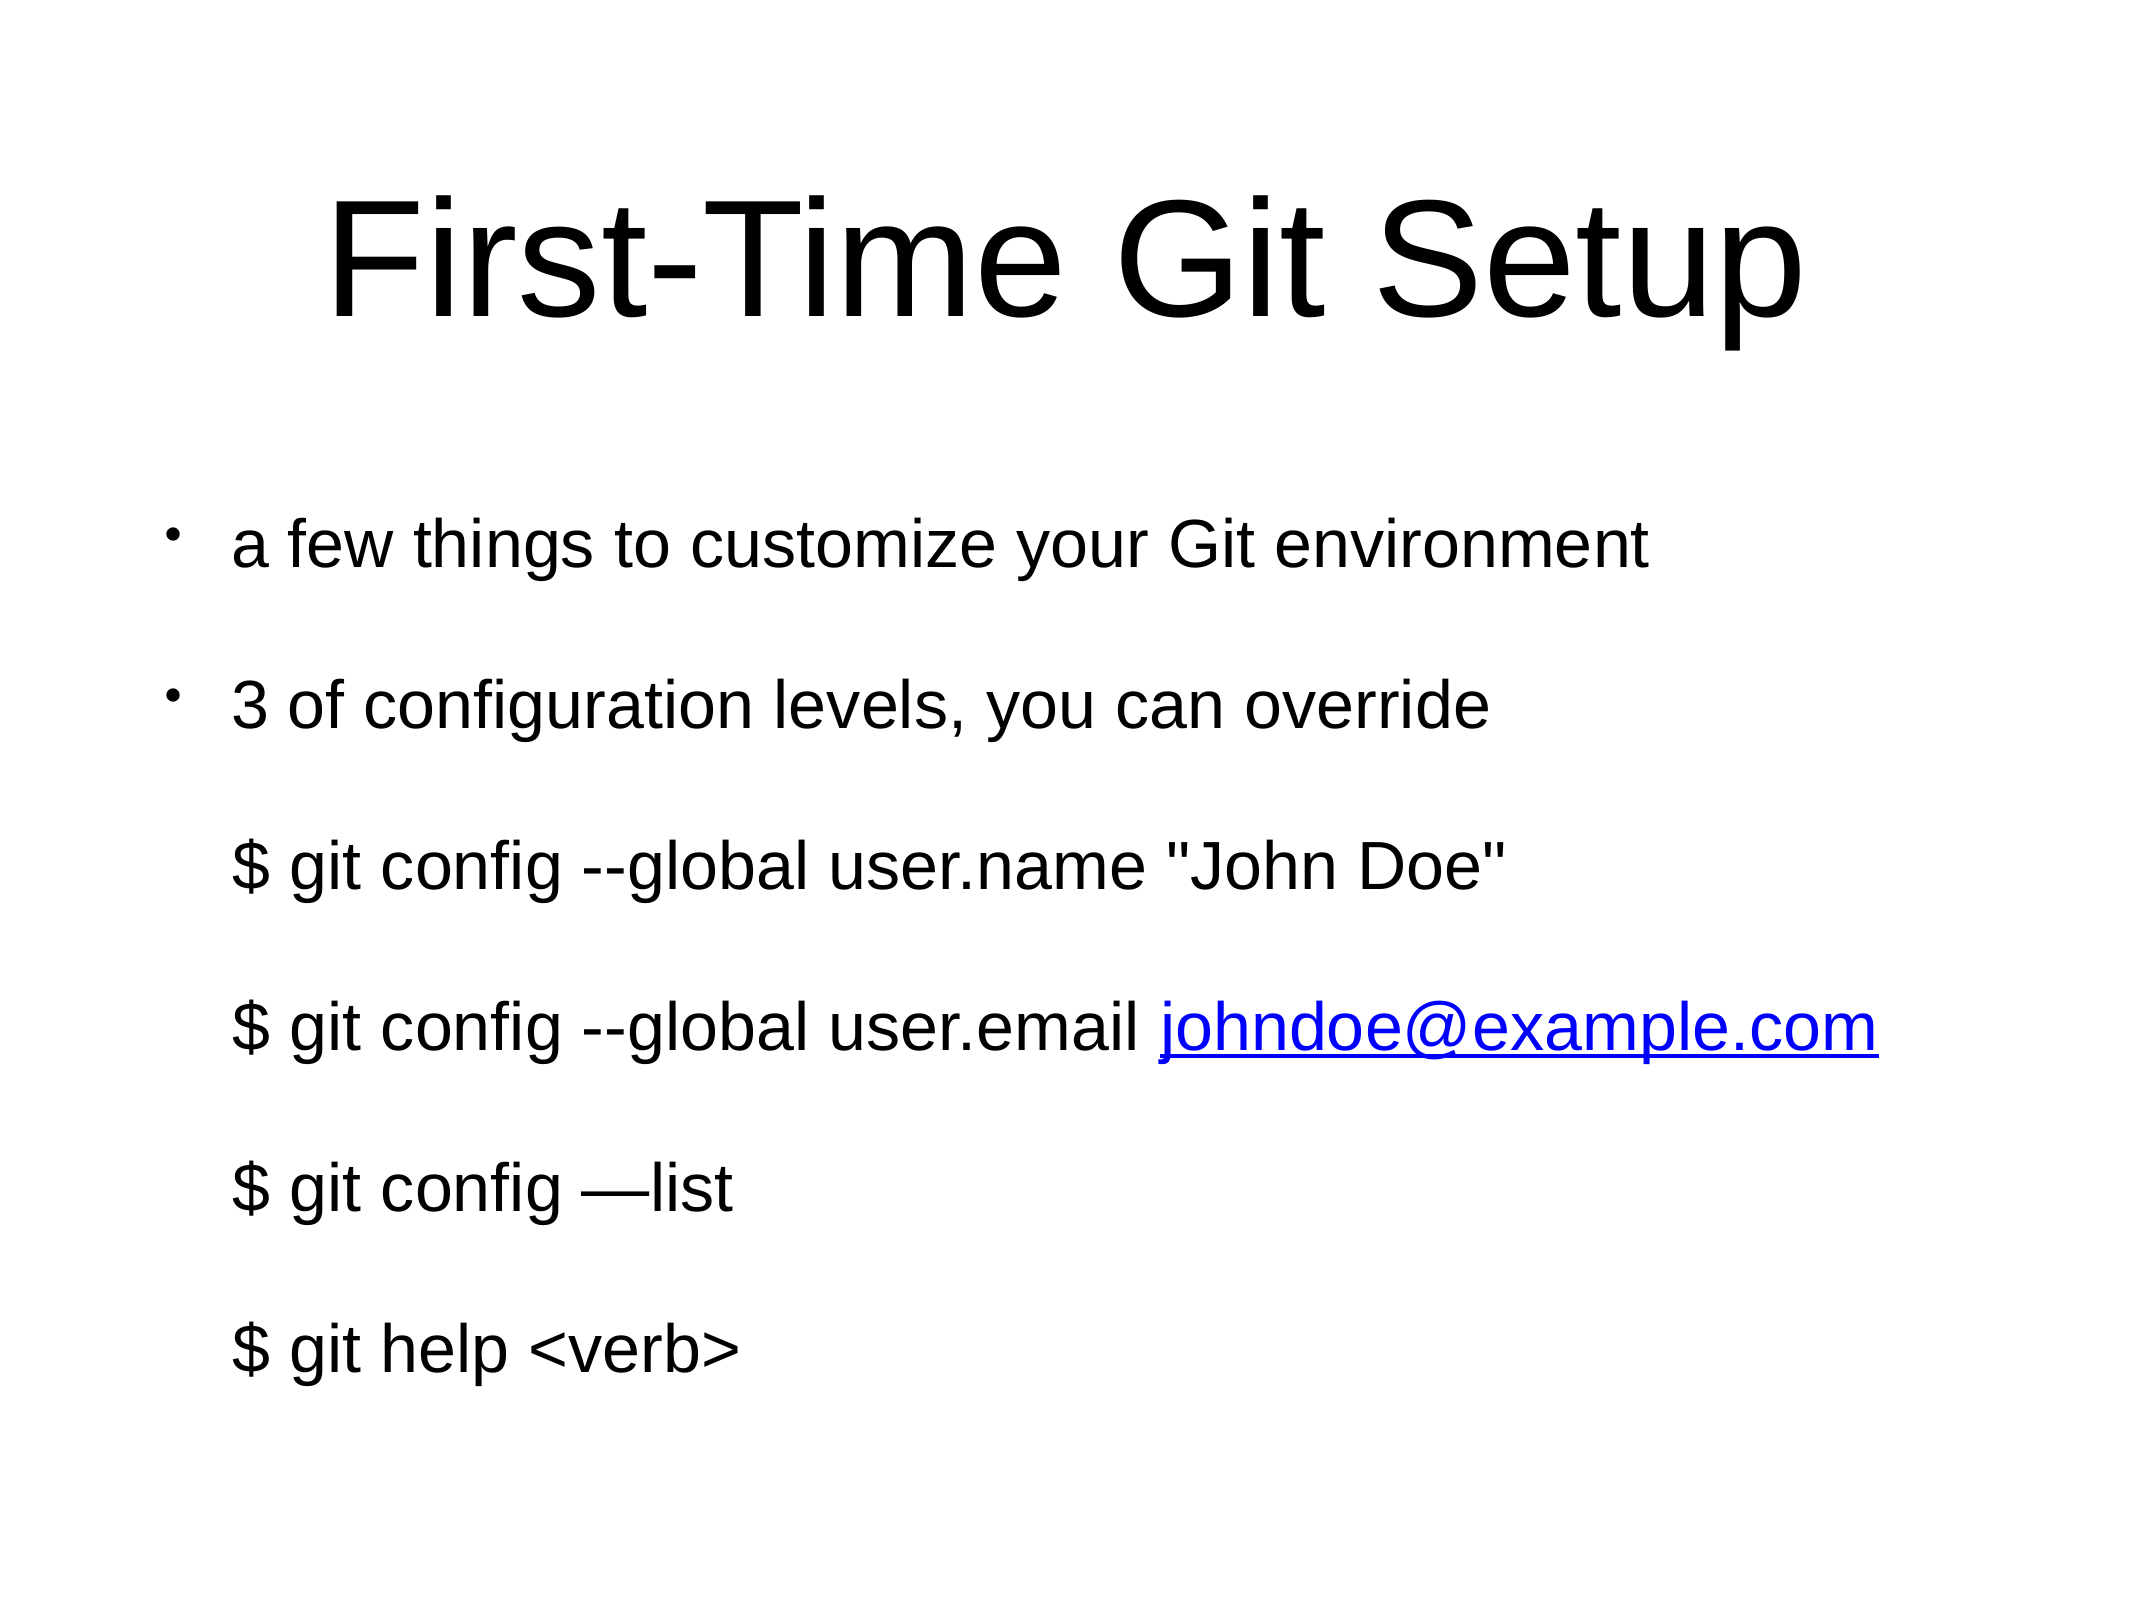

# First-Time Git Setup
a few things to customize your Git environment
3 of configuration levels, you can override
$ git config --global user.name "John Doe"
$ git config --global user.email johndoe@example.com
$ git config —list
$ git help <verb>